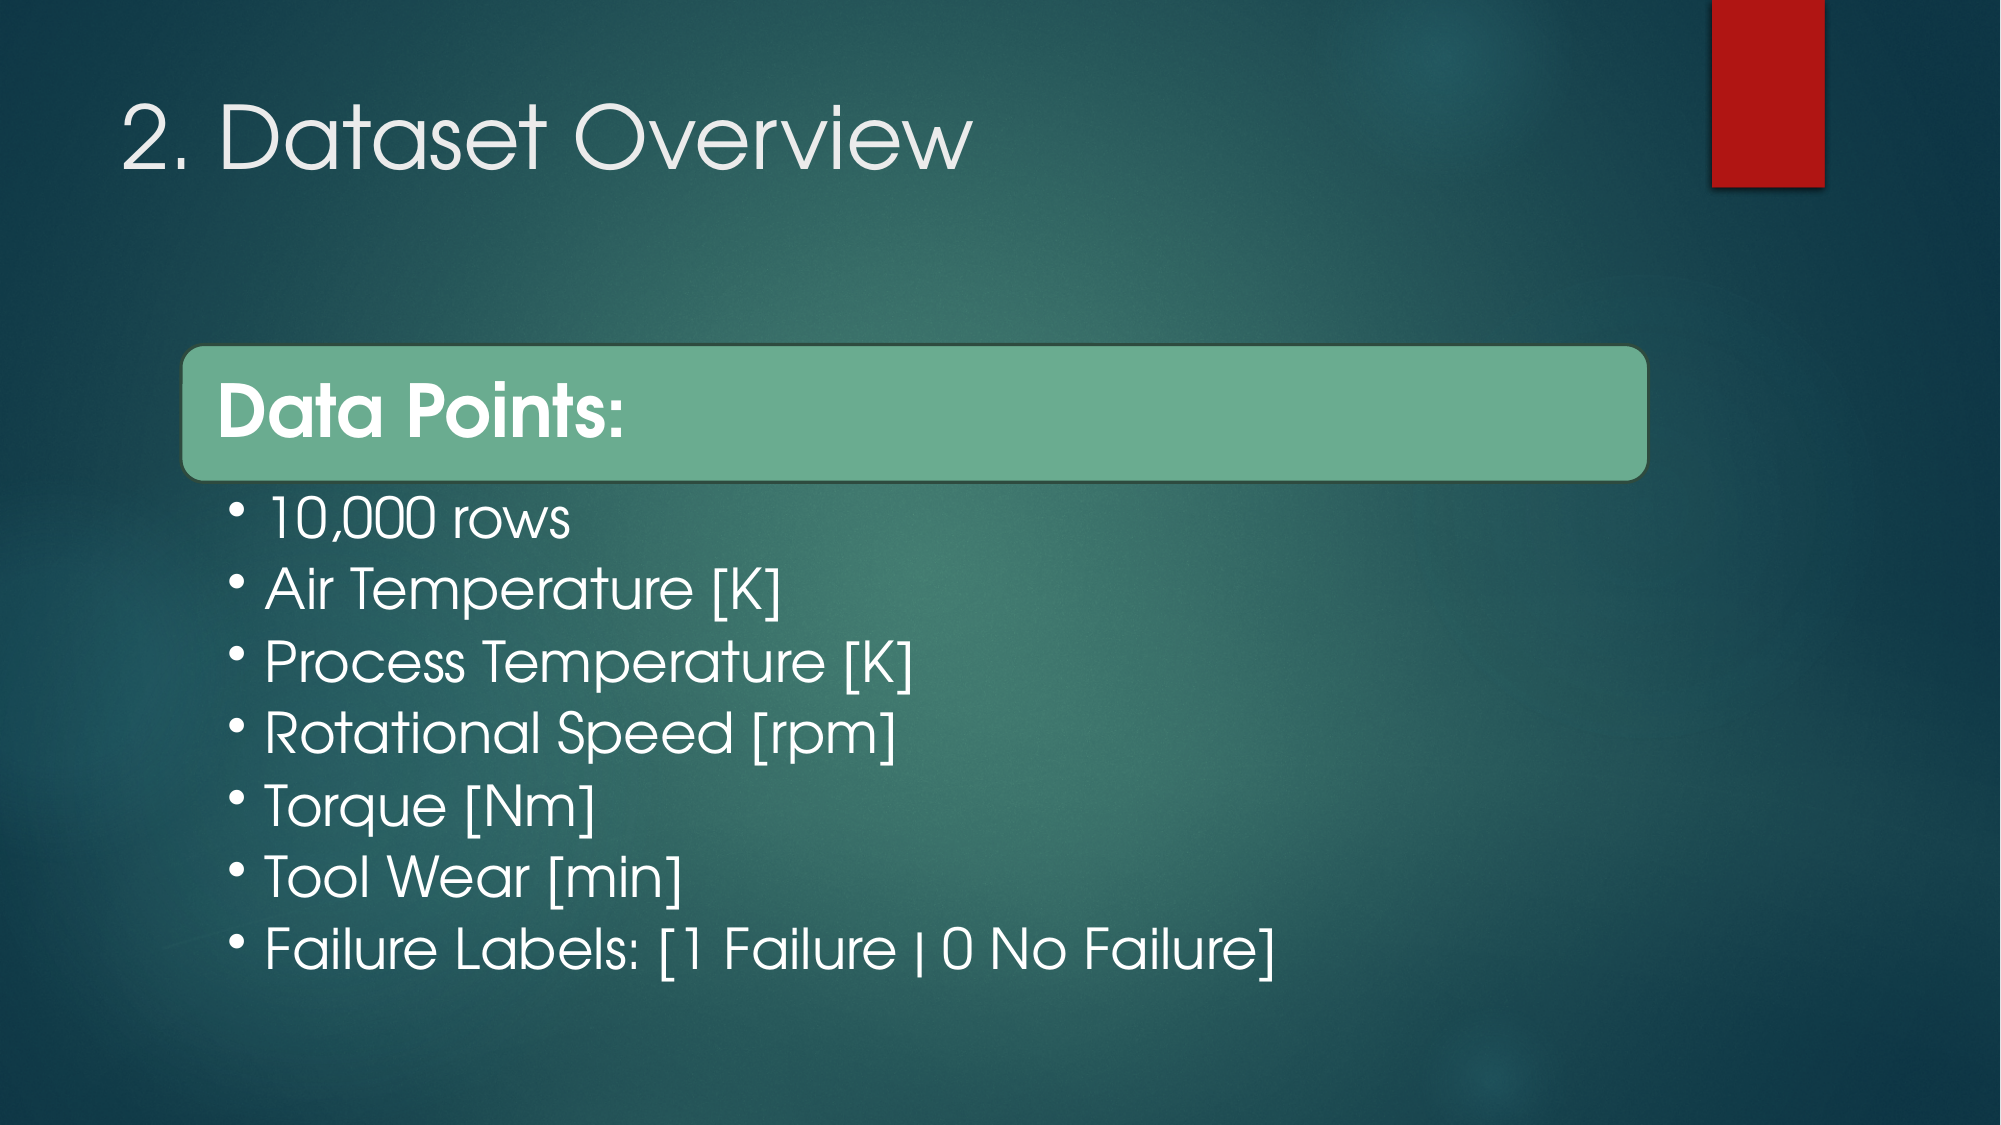

# 2. Dataset Overview
Data Points:
10,000 rows
Air Temperature [K]
Process Temperature [K]
Rotational Speed [rpm]
Torque [Nm]
Tool Wear [min]
Failure Labels: [1 Failure | 0 No Failure]